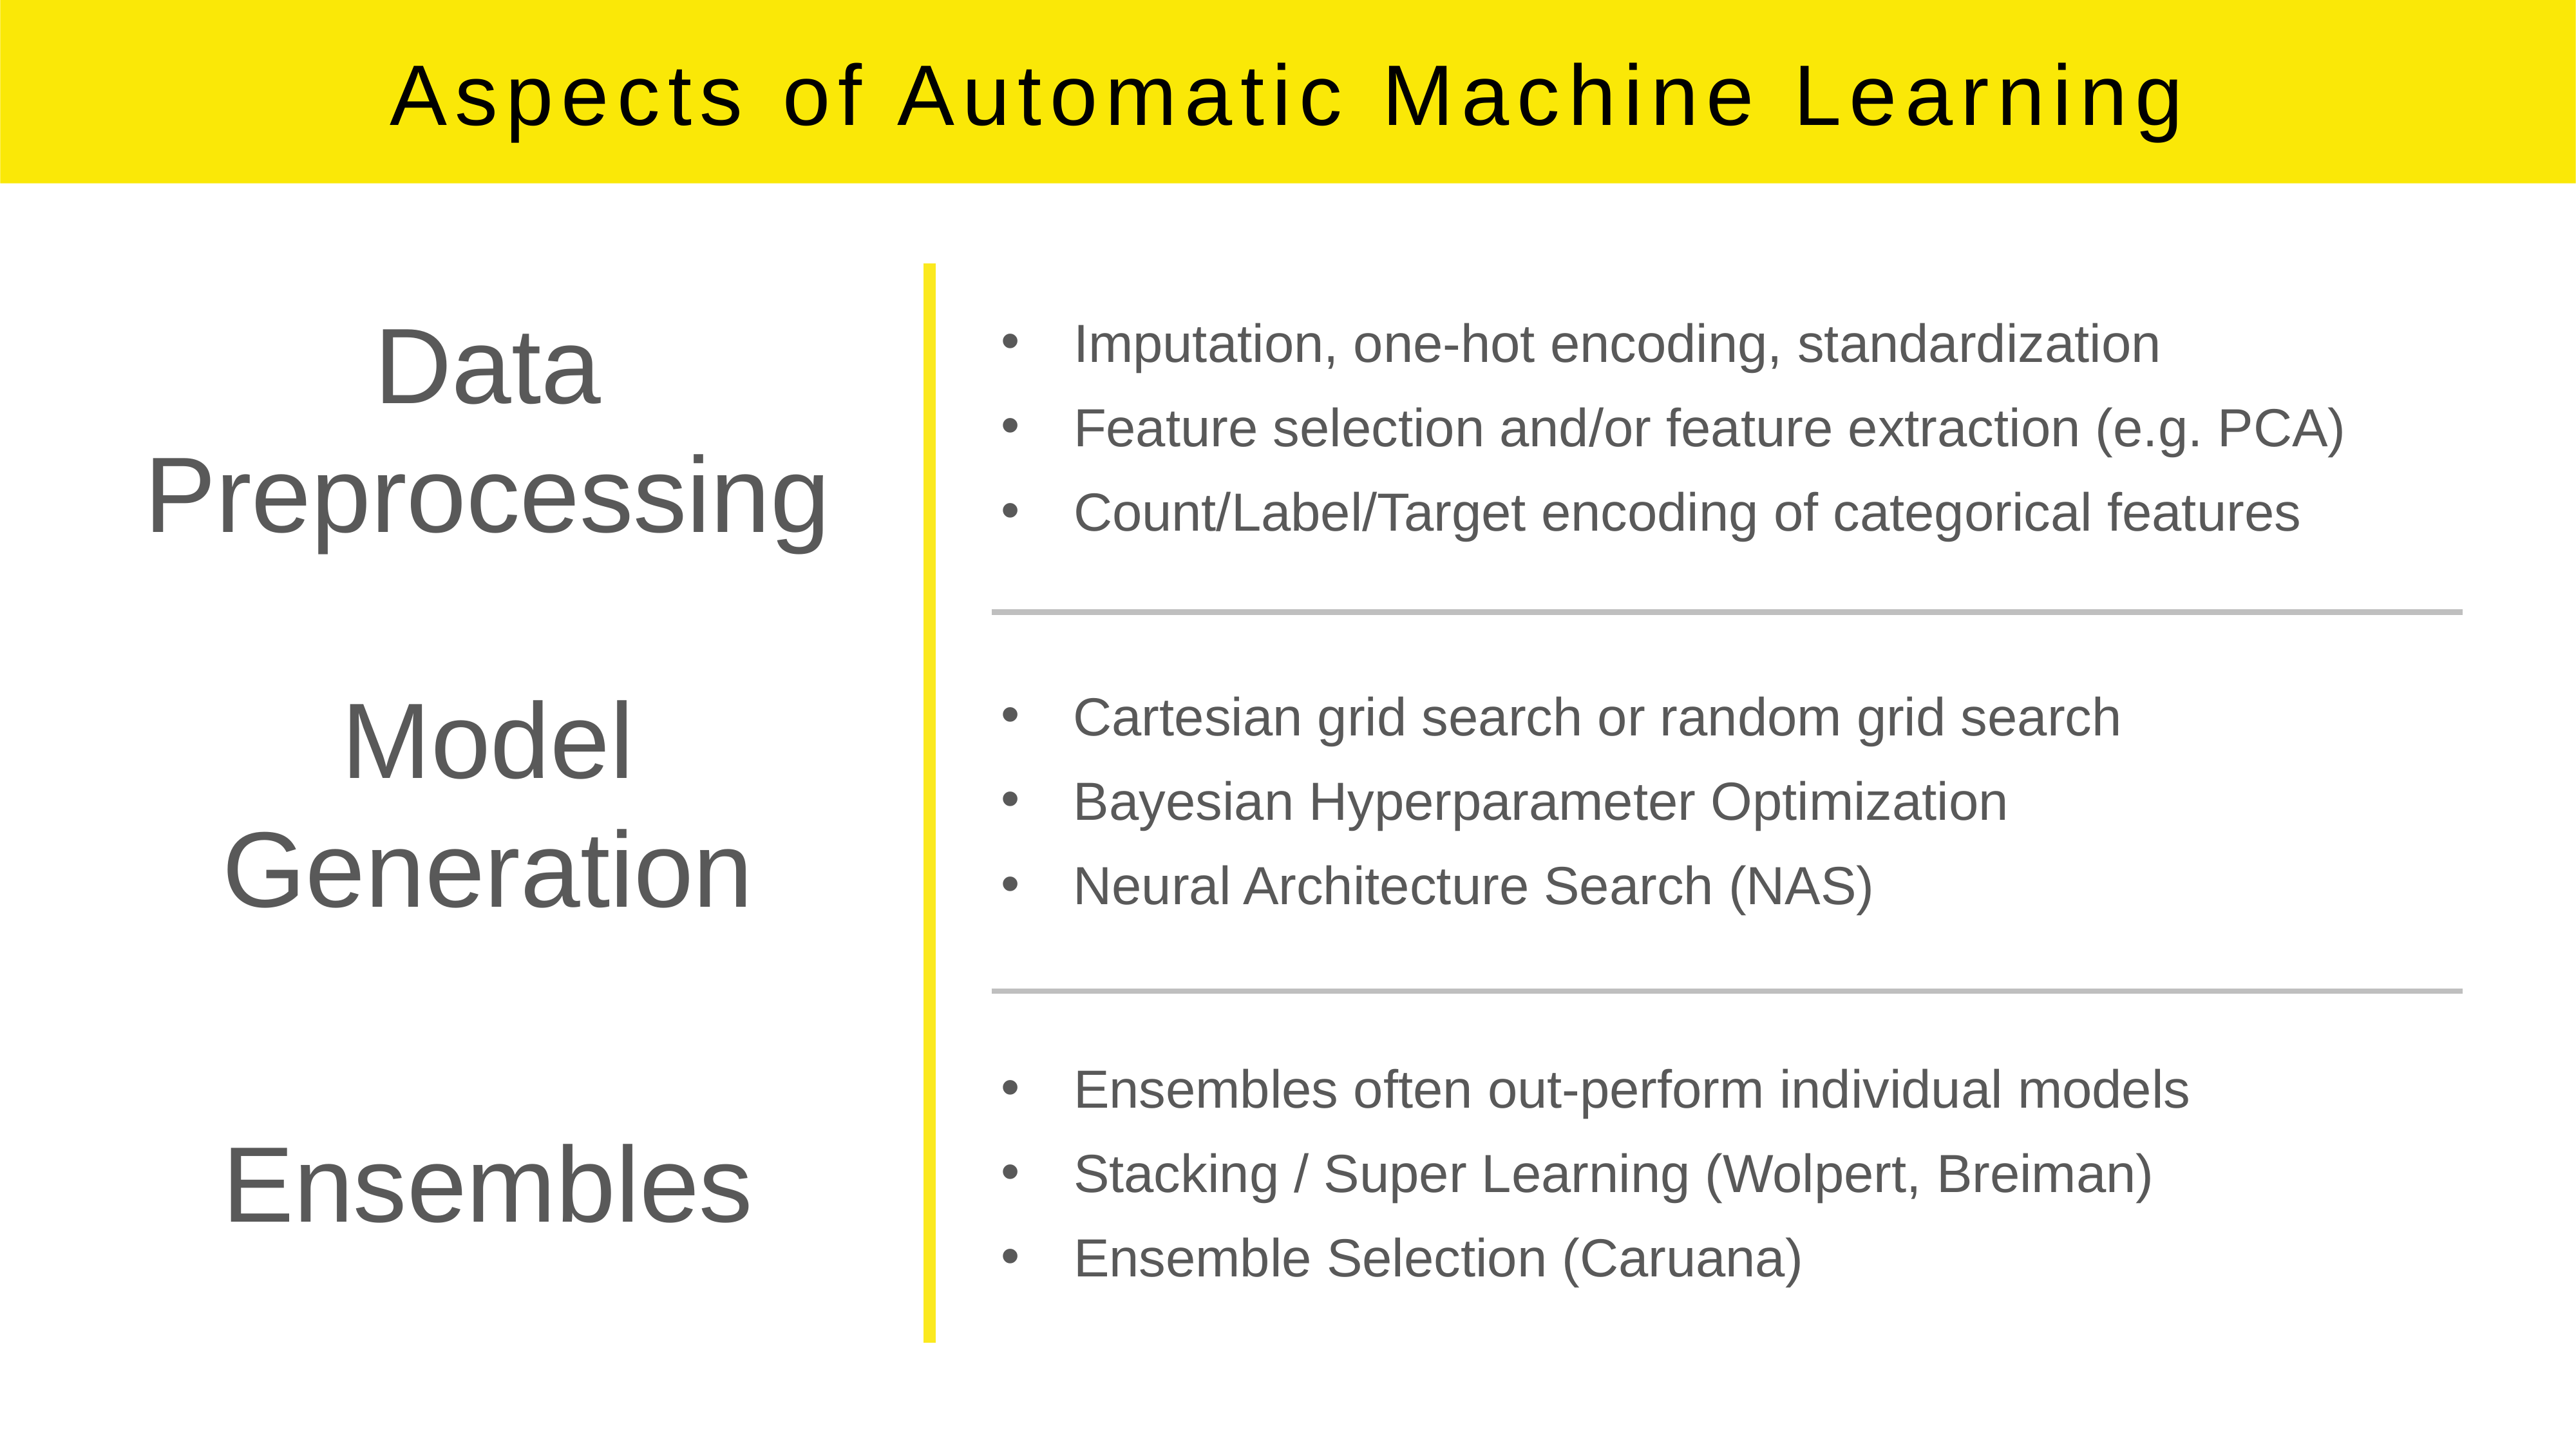

# Aspects of Automatic Machine Learning
Data Preprocessing
Imputation, one-hot encoding, standardization
Feature selection and/or feature extraction (e.g. PCA)
Count/Label/Target encoding of categorical features
Ensembles often out-perform individual models
Stacking / Super Learning (Wolpert, Breiman)
Ensemble Selection (Caruana)
Cartesian grid search or random grid search
Bayesian Hyperparameter Optimization
Neural Architecture Search (NAS)
Model
Generation
Ensembles